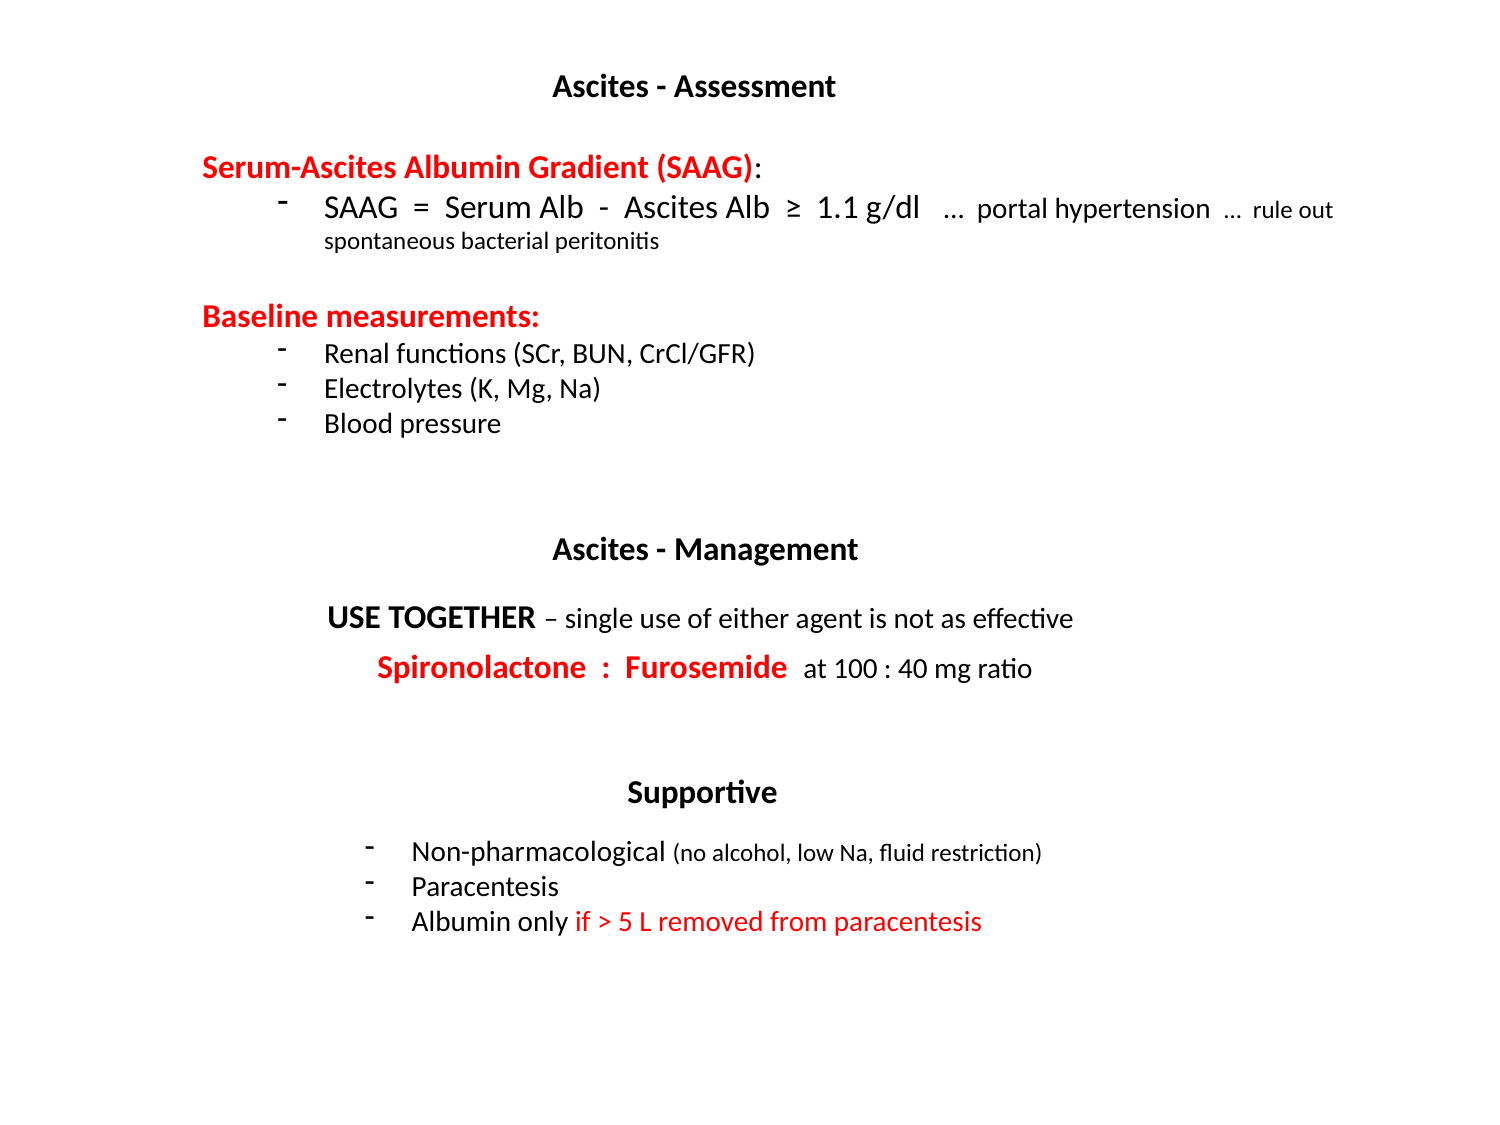

Ascites - Assessment
Serum-Ascites Albumin Gradient (SAAG):
SAAG  =  Serum Alb  -  Ascites Alb  ≥  1.1 g/dl   …  portal hypertension  …  rule out spontaneous bacterial peritonitis

Baseline measurements:
Renal functions (SCr, BUN, CrCl/GFR)
Electrolytes (K, Mg, Na)
Blood pressure
Ascites - Management
USE TOGETHER – single use of either agent is not as effective
Spironolactone  :  Furosemide  at 100 : 40 mg ratio
Supportive
Non-pharmacological (no alcohol, low Na, fluid restriction)
Paracentesis
Albumin only if > 5 L removed from paracentesis